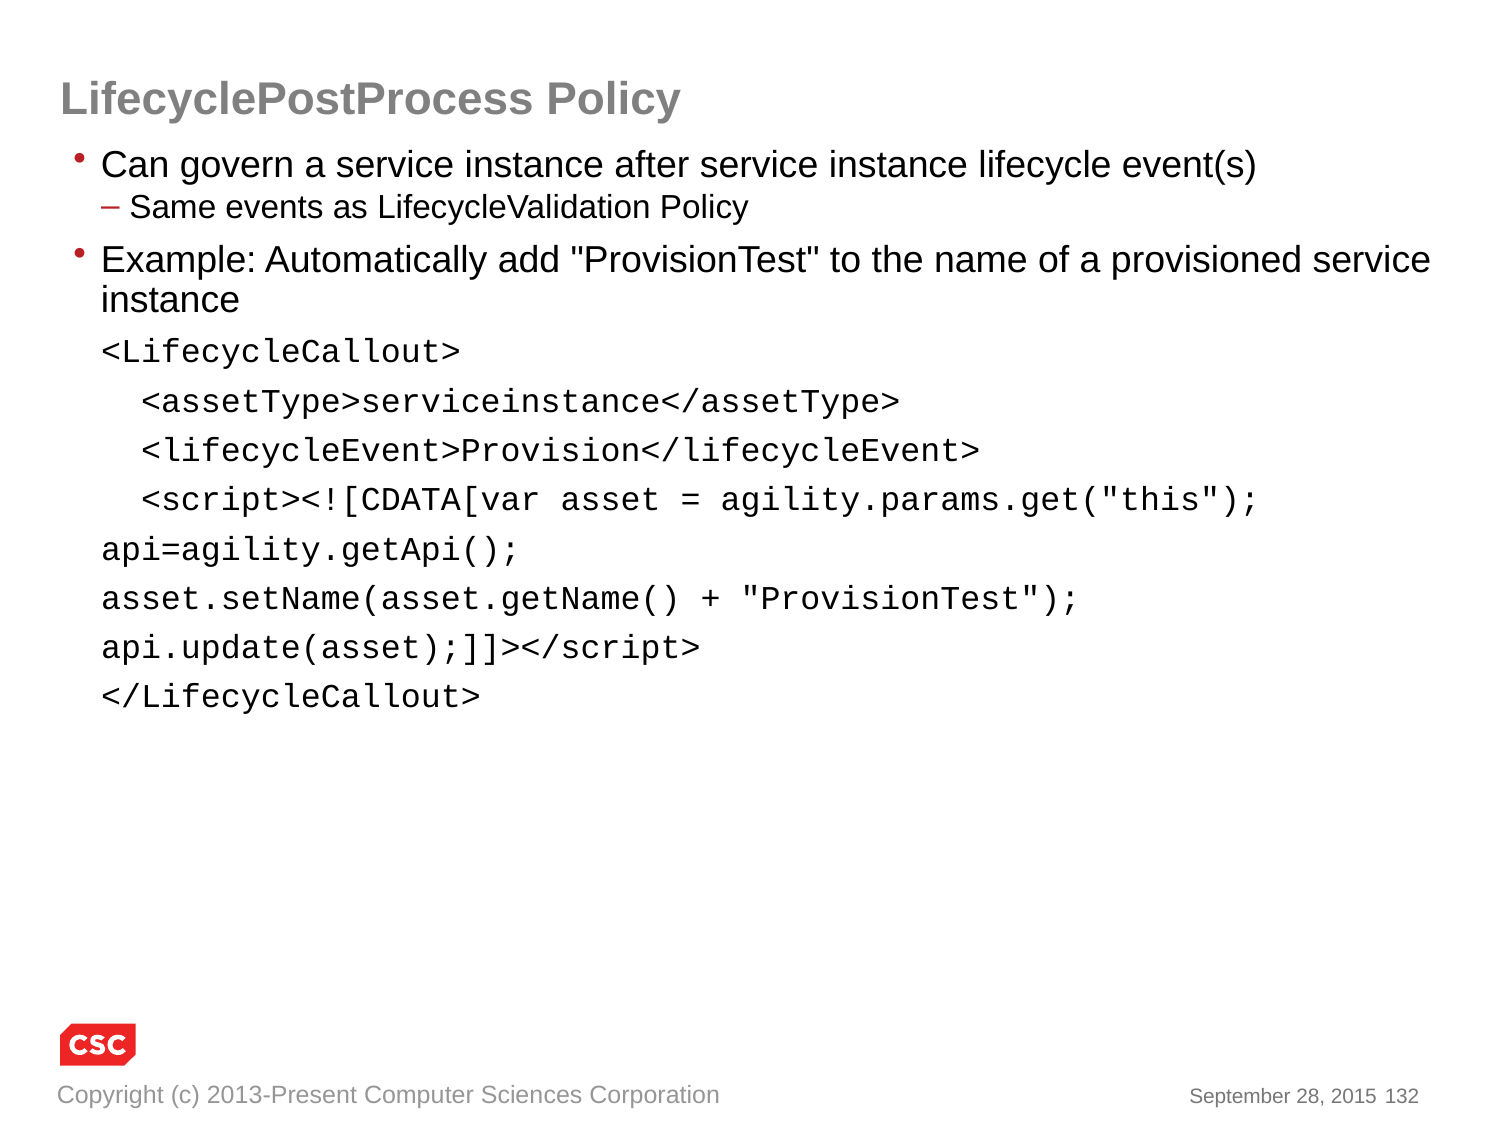

# LifecyclePostProcess Policy
Can govern a service instance after service instance lifecycle event(s)
Same events as LifecycleValidation Policy
Example: Automatically add "ProvisionTest" to the name of a provisioned service instance
<LifecycleCallout>
  <assetType>serviceinstance</assetType>
  <lifecycleEvent>Provision</lifecycleEvent>
  <script><![CDATA[var asset = agility.params.get("this");
api=agility.getApi();
asset.setName(asset.getName() + "ProvisionTest");
api.update(asset);]]></script>
</LifecycleCallout>